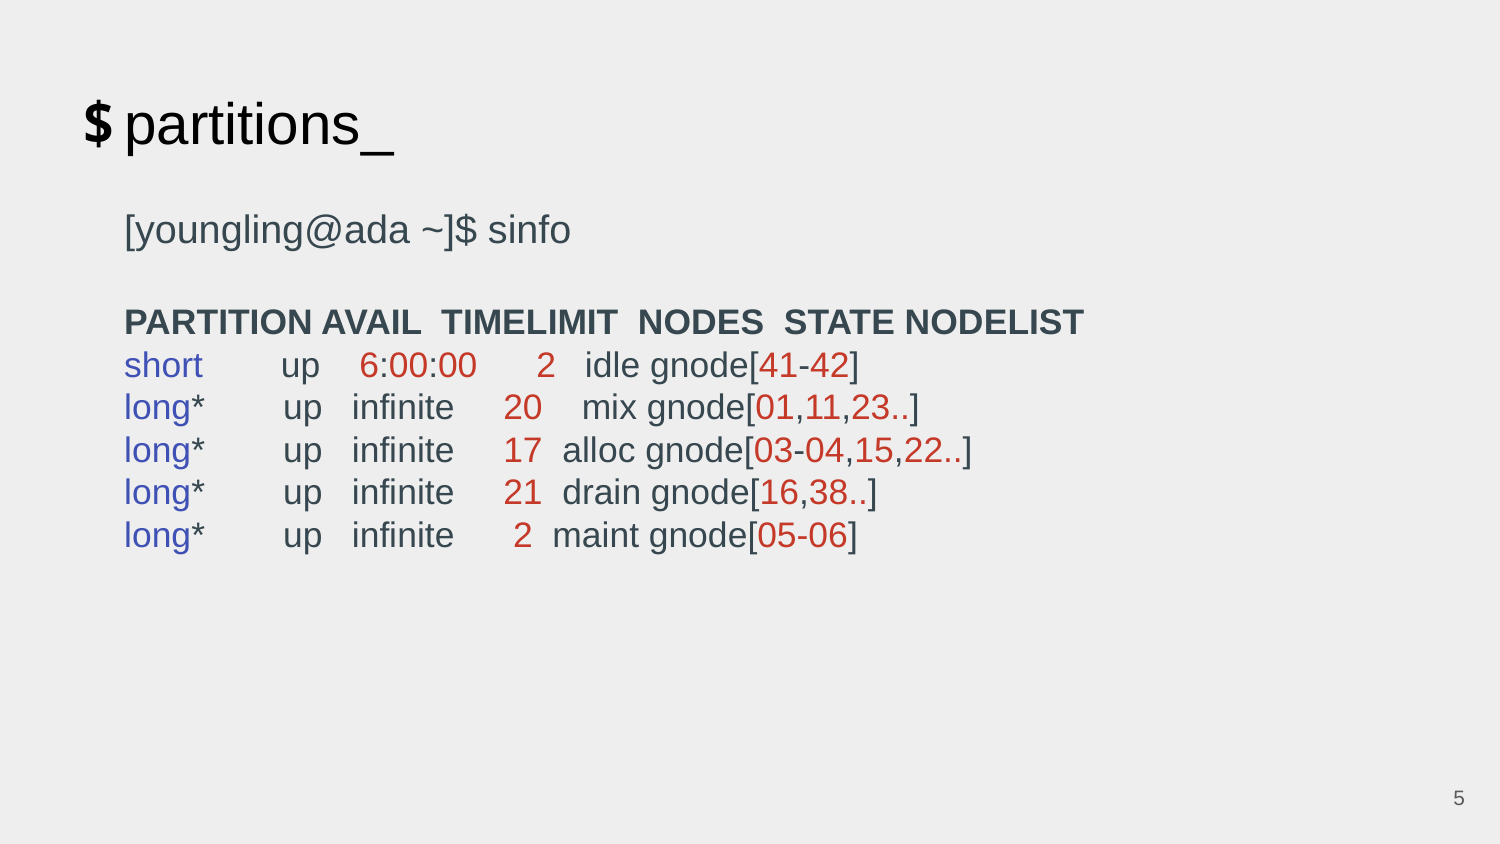

# partitions_

[youngling@ada ~]$ sinfo
PARTITION AVAIL  TIMELIMIT  NODES  STATE NODELIST
short        up    6:00:00      2   idle gnode[41-42]
long*        up   infinite     20    mix gnode[01,11,23..]
long*        up   infinite     17  alloc gnode[03-04,15,22..]
long*        up   infinite     21  drain gnode[16,38..]
long*        up   infinite      2  maint gnode[05-06]

5